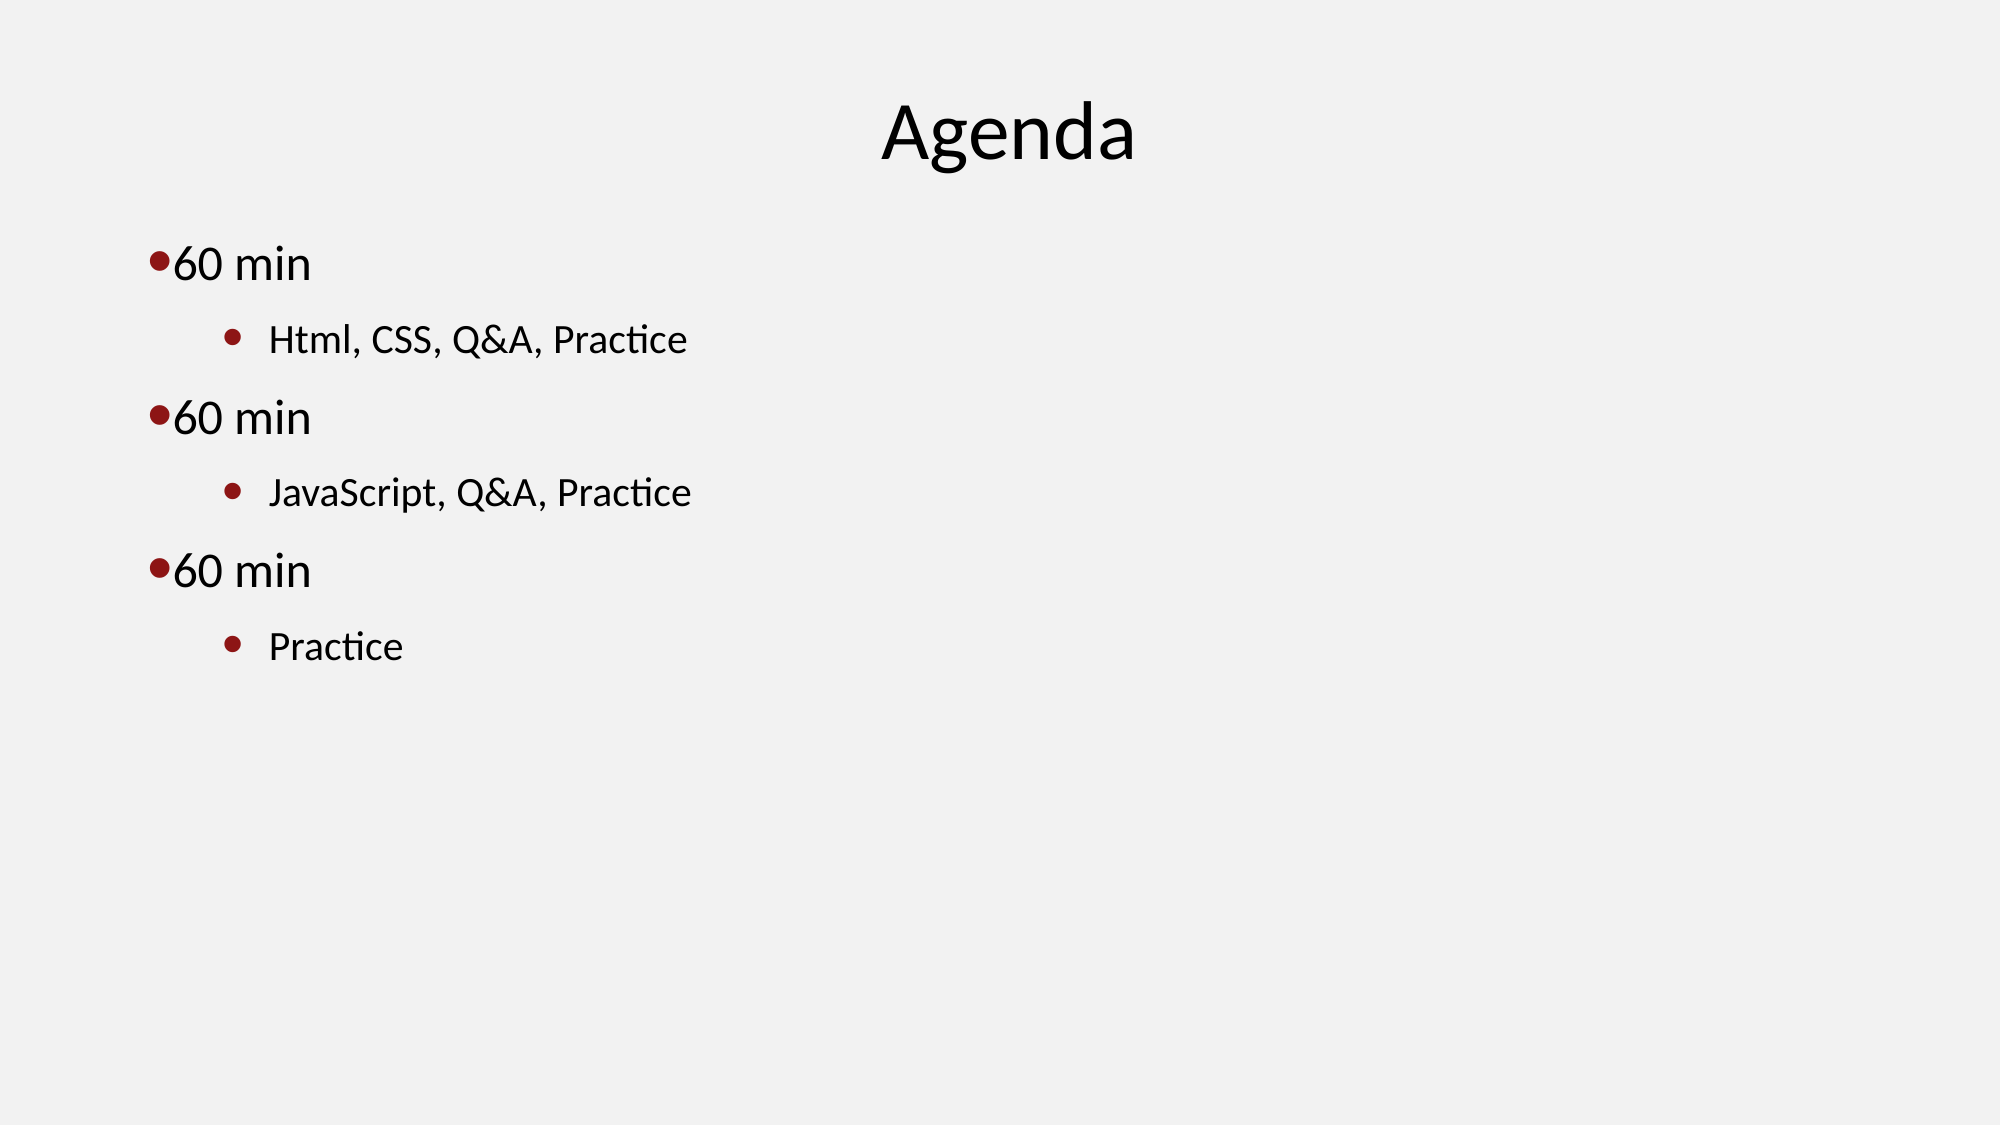

# Agenda
60 min
Html, CSS, Q&A, Practice
60 min
JavaScript, Q&A, Practice
60 min
Practice